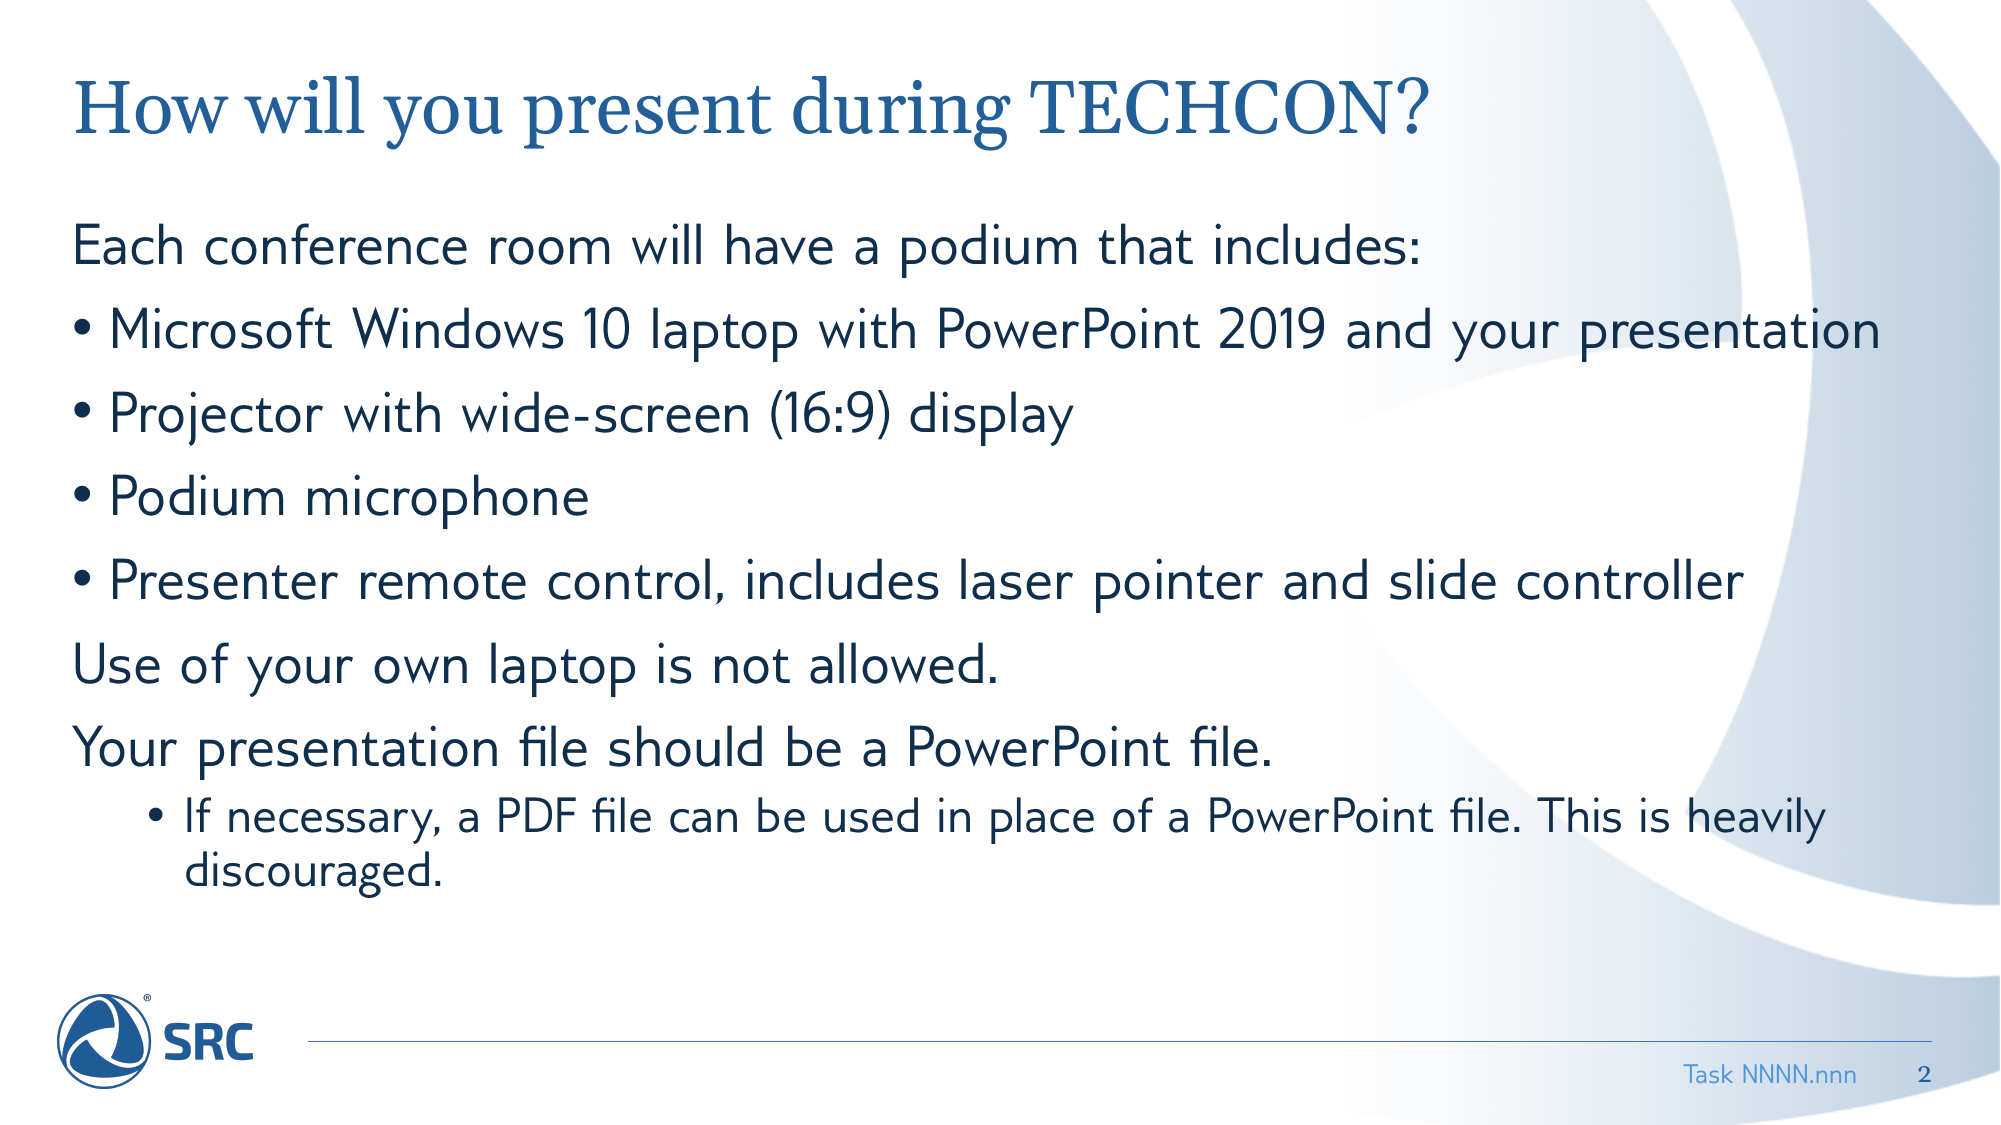

# How will you present during TECHCON?
Each conference room will have a podium that includes:
Microsoft Windows 10 laptop with PowerPoint 2019 and your presentation
Projector with wide-screen (16:9) display
Podium microphone
Presenter remote control, includes laser pointer and slide controller
Use of your own laptop is not allowed.
Your presentation file should be a PowerPoint file.
If necessary, a PDF file can be used in place of a PowerPoint file. This is heavily discouraged.
Task NNNN.nnn
2